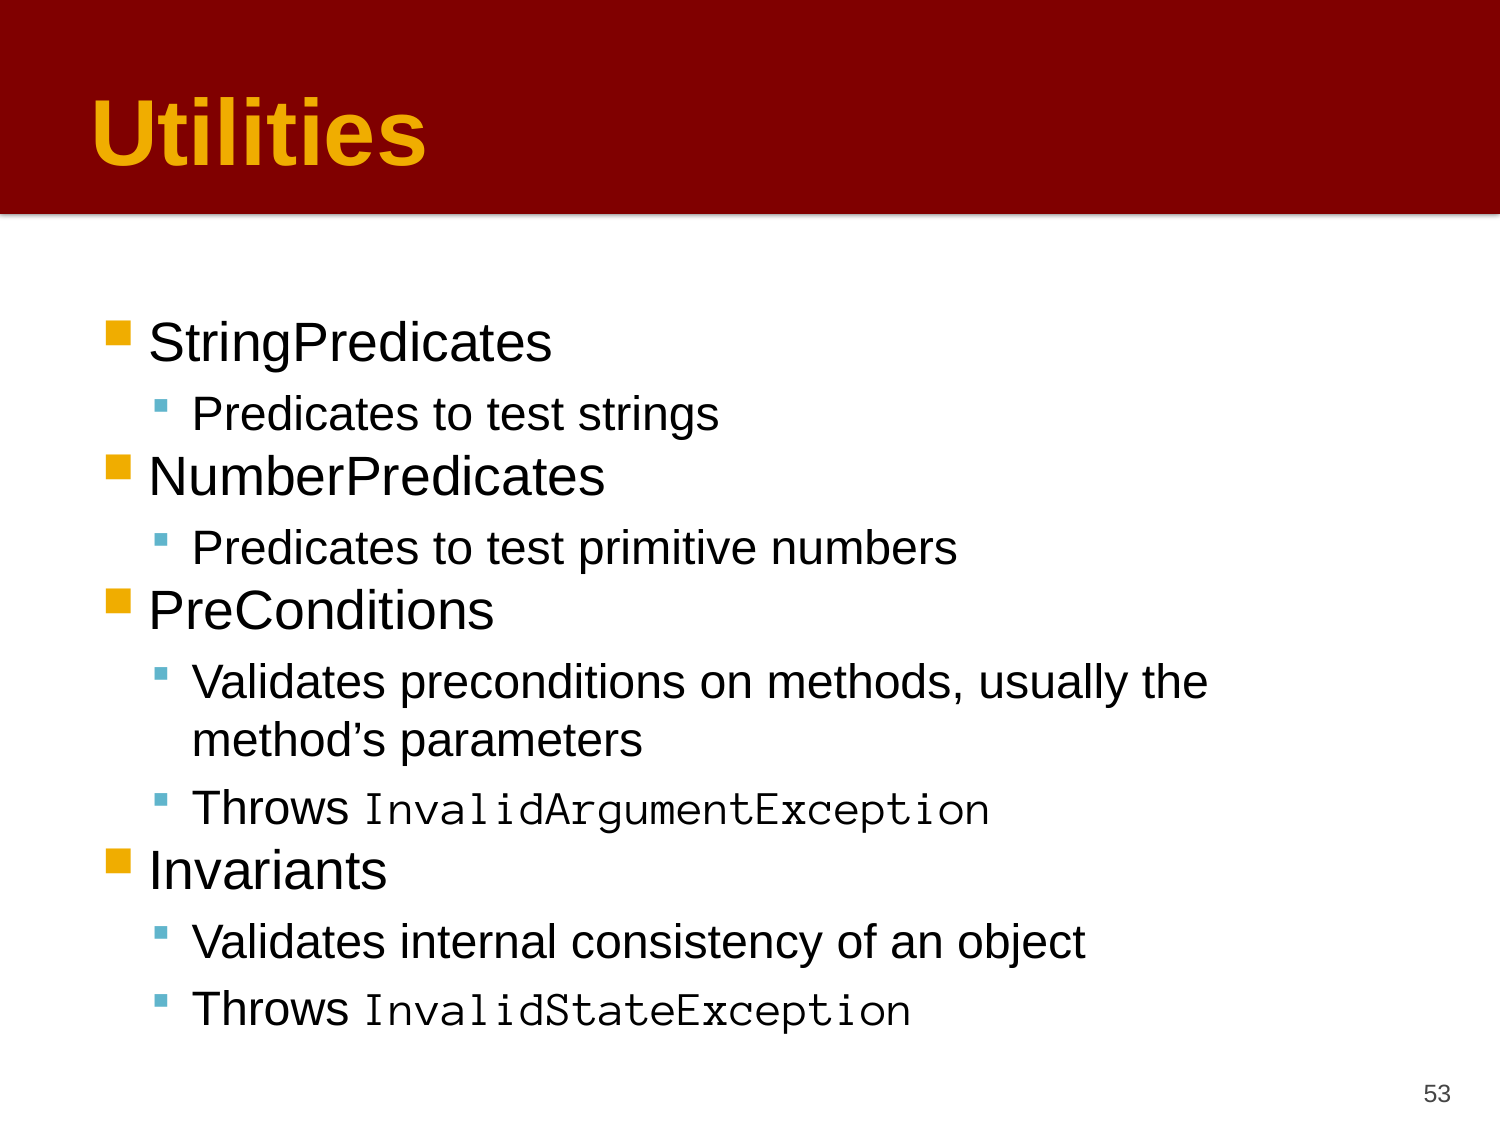

# Utilities
StringPredicates
Predicates to test strings
NumberPredicates
Predicates to test primitive numbers
PreConditions
Validates preconditions on methods, usually the method’s parameters
Throws InvalidArgumentException
Invariants
Validates internal consistency of an object
Throws InvalidStateException

53